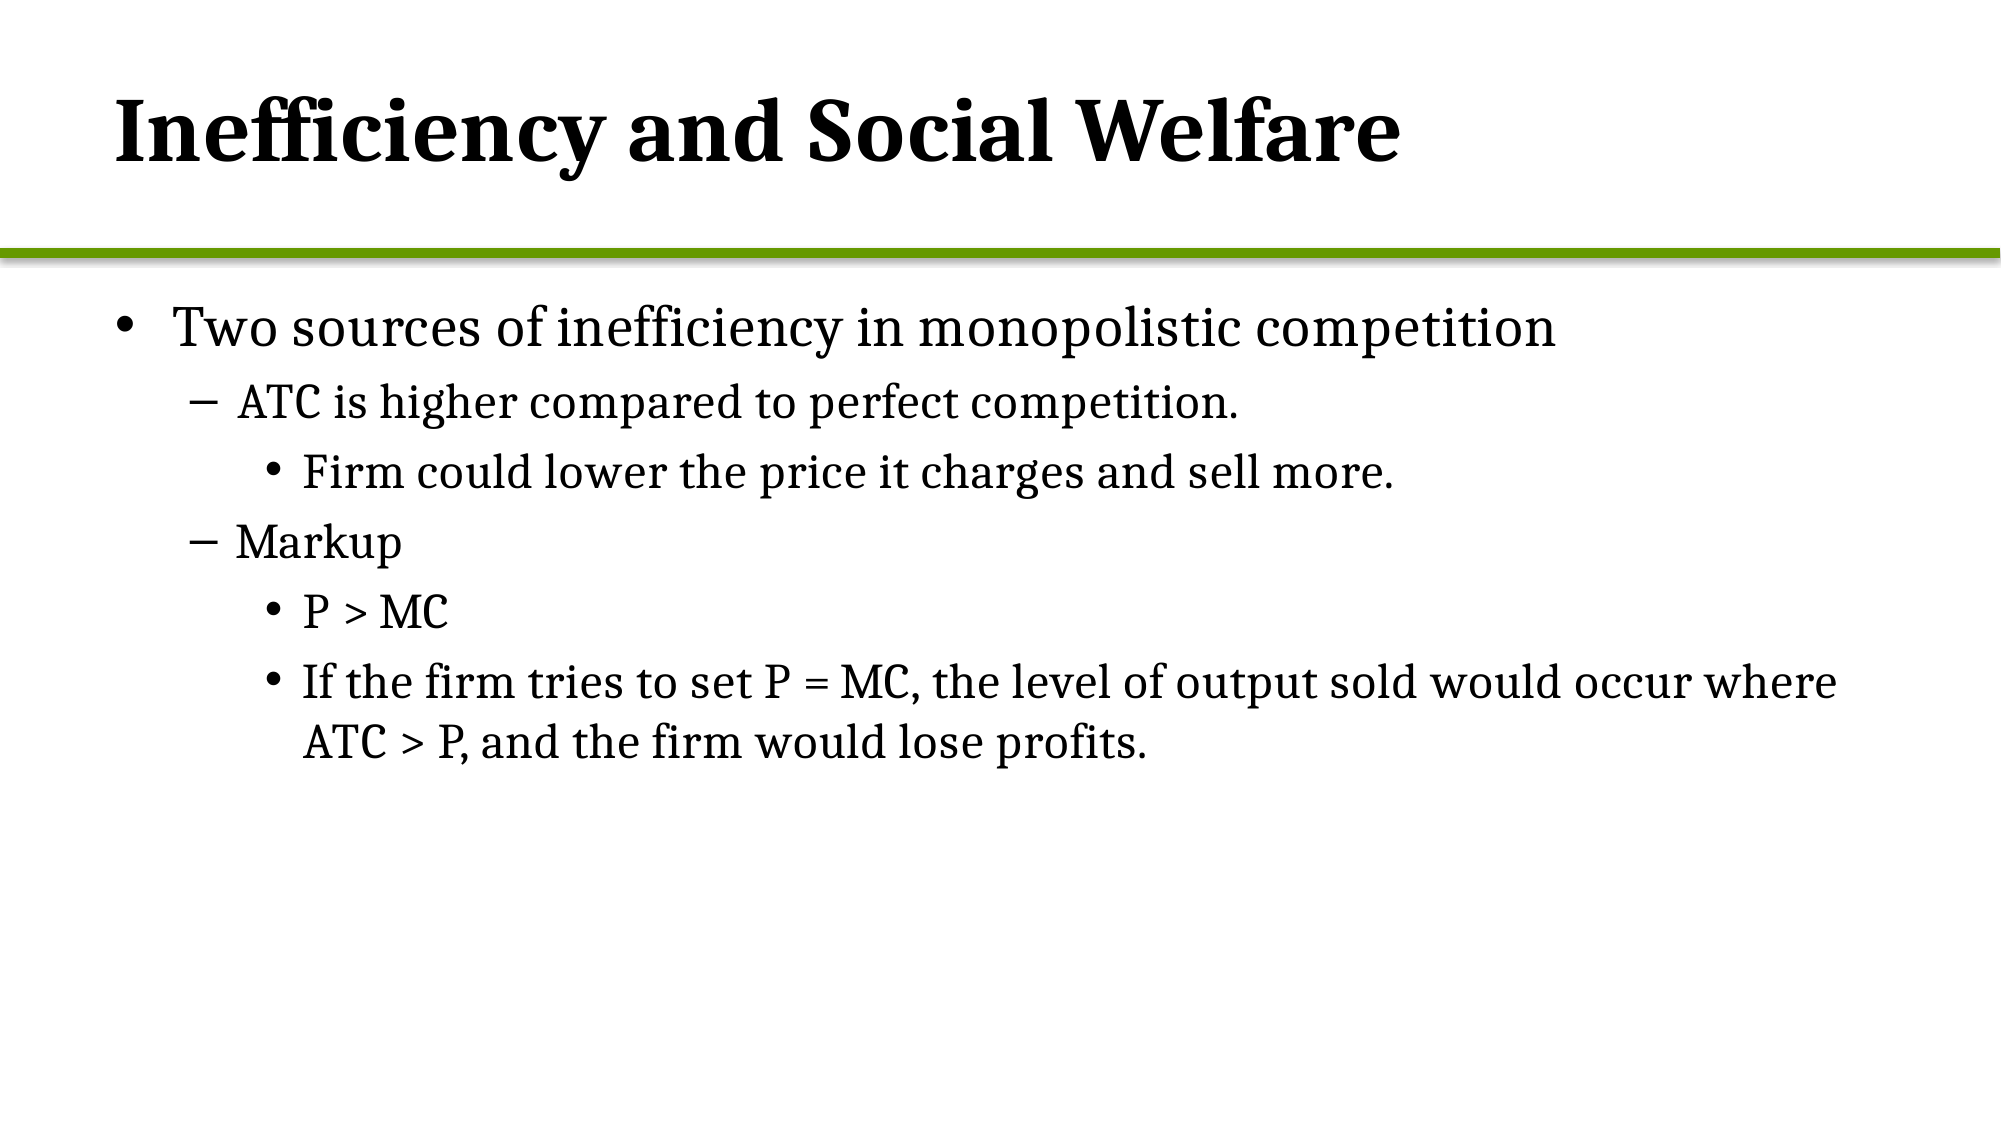

# Inefficiency and Social Welfare
Two sources of inefficiency in monopolistic competition
ATC is higher compared to perfect competition.
Firm could lower the price it charges and sell more.
Markup
P > MC
If the firm tries to set P = MC, the level of output sold would occur where ATC > P, and the firm would lose profits.